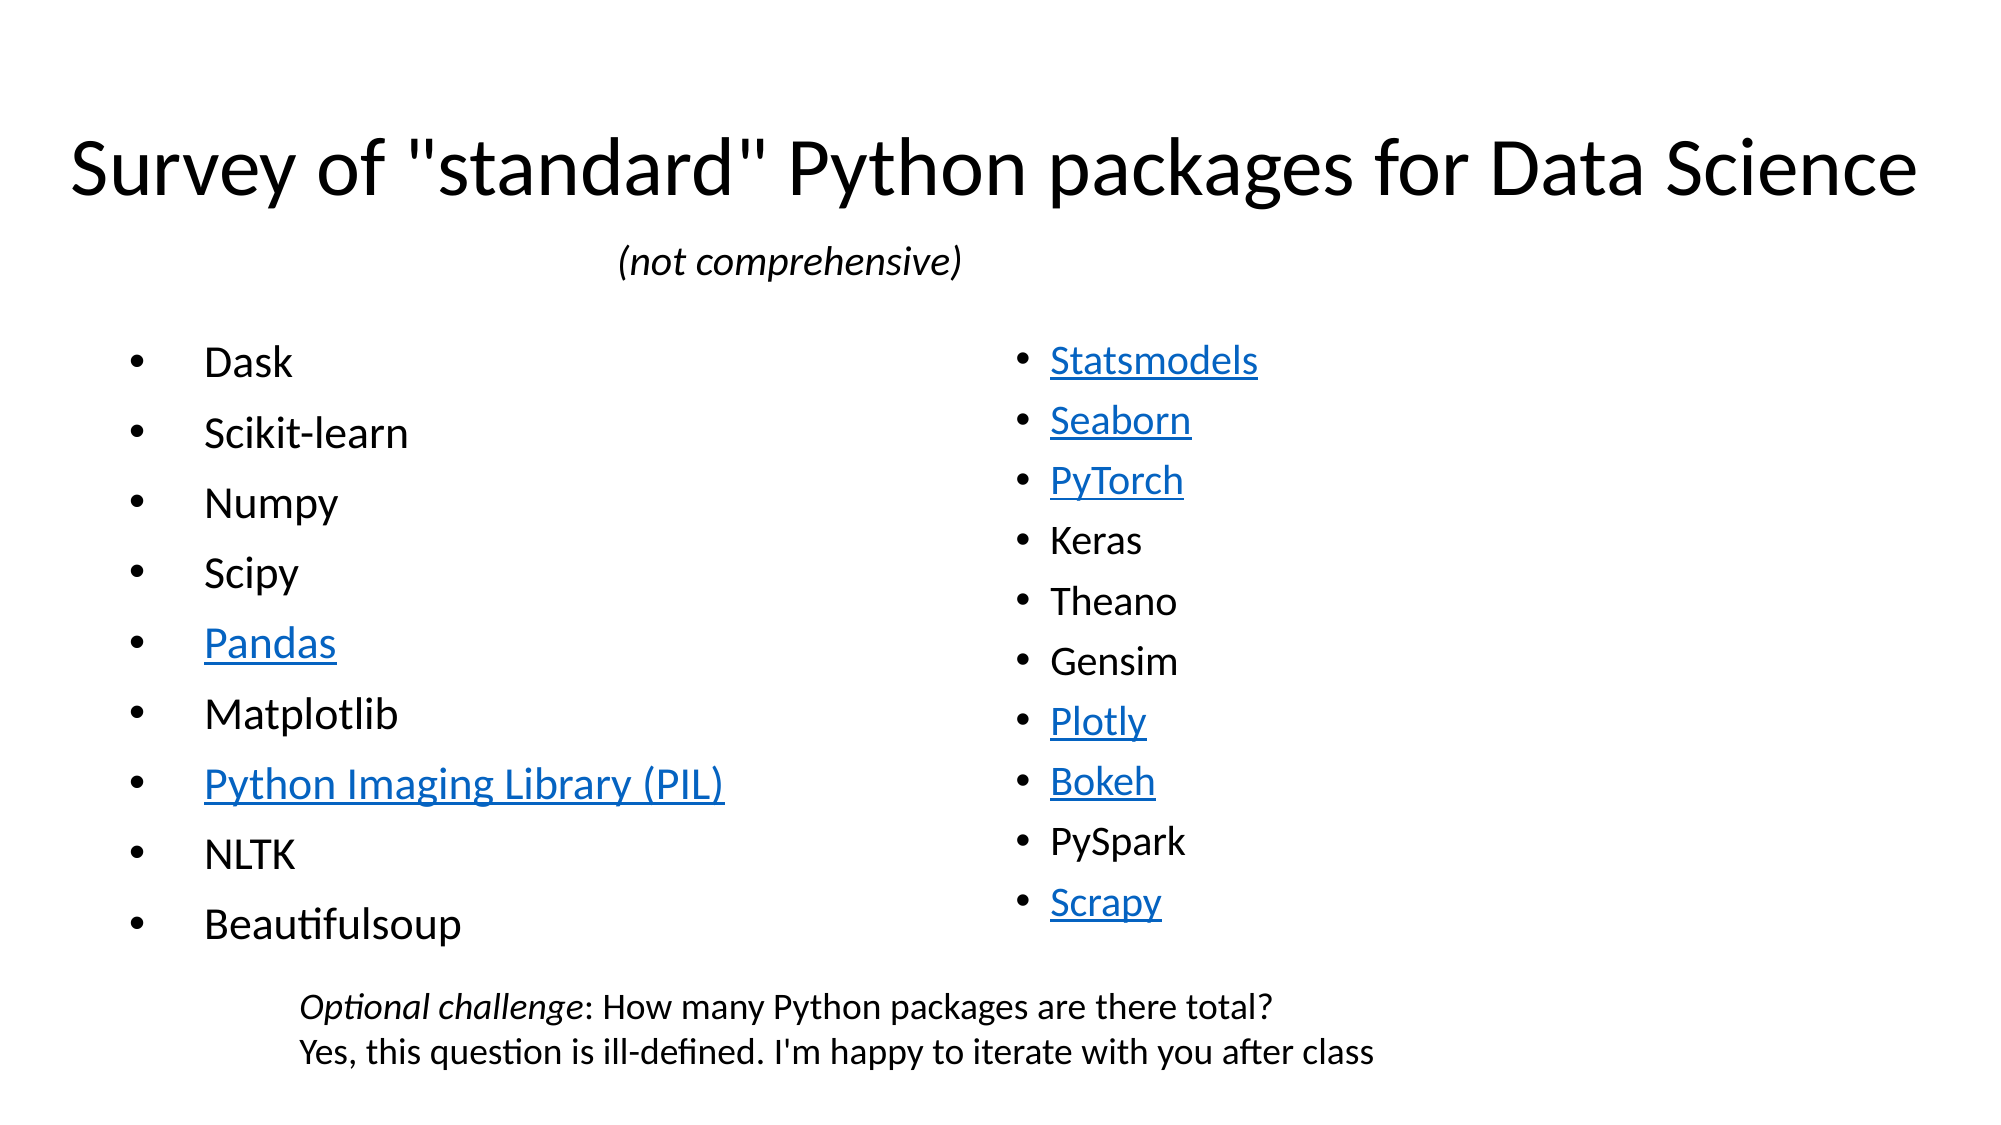

# Survey of "standard" Python packages for Data Science
(not comprehensive)
Dask
Scikit-learn
Numpy
Scipy
Pandas
Matplotlib
Python Imaging Library (PIL)
NLTK
Beautifulsoup

Statsmodels
Seaborn
PyTorch
Keras
Theano
Gensim
Plotly
Bokeh
PySpark
Scrapy

Optional challenge: How many Python packages are there total?
Yes, this question is ill-defined. I'm happy to iterate with you after class